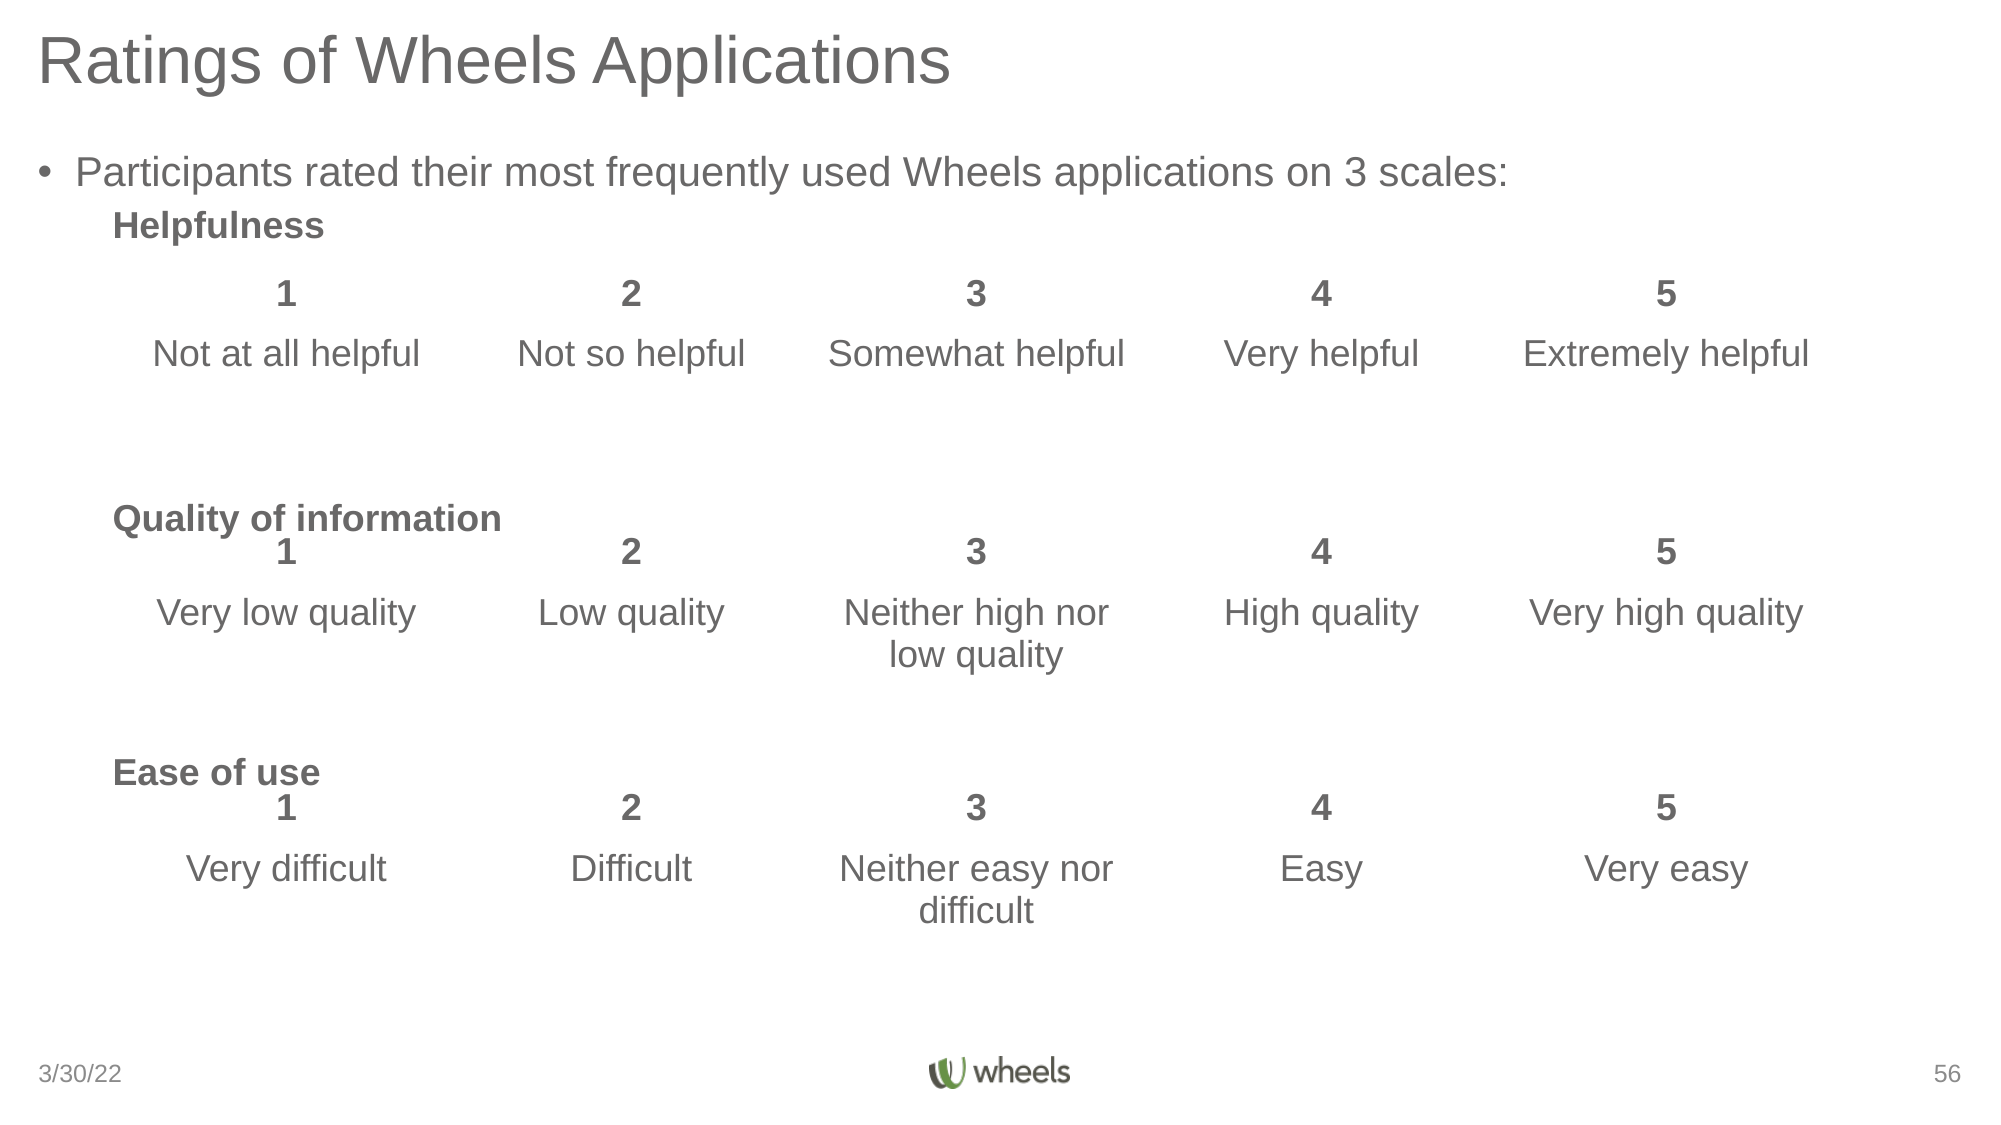

# Ratings of Wheels Applications
Participants rated their most frequently used Wheels applications on 3 scales:
Helpfulness

Quality of information

Ease of use
| 1 | 2 | 3 | 4 | 5 |
| --- | --- | --- | --- | --- |
| Not at all helpful | Not so helpful | Somewhat helpful | Very helpful | Extremely helpful |
| 1 | 2 | 3 | 4 | 5 |
| --- | --- | --- | --- | --- |
| Very low quality | Low quality | Neither high nor low quality | High quality | Very high quality |
| 1 | 2 | 3 | 4 | 5 |
| --- | --- | --- | --- | --- |
| Very difficult | Difficult | Neither easy nor difficult | Easy | Very easy |
3/30/22
56